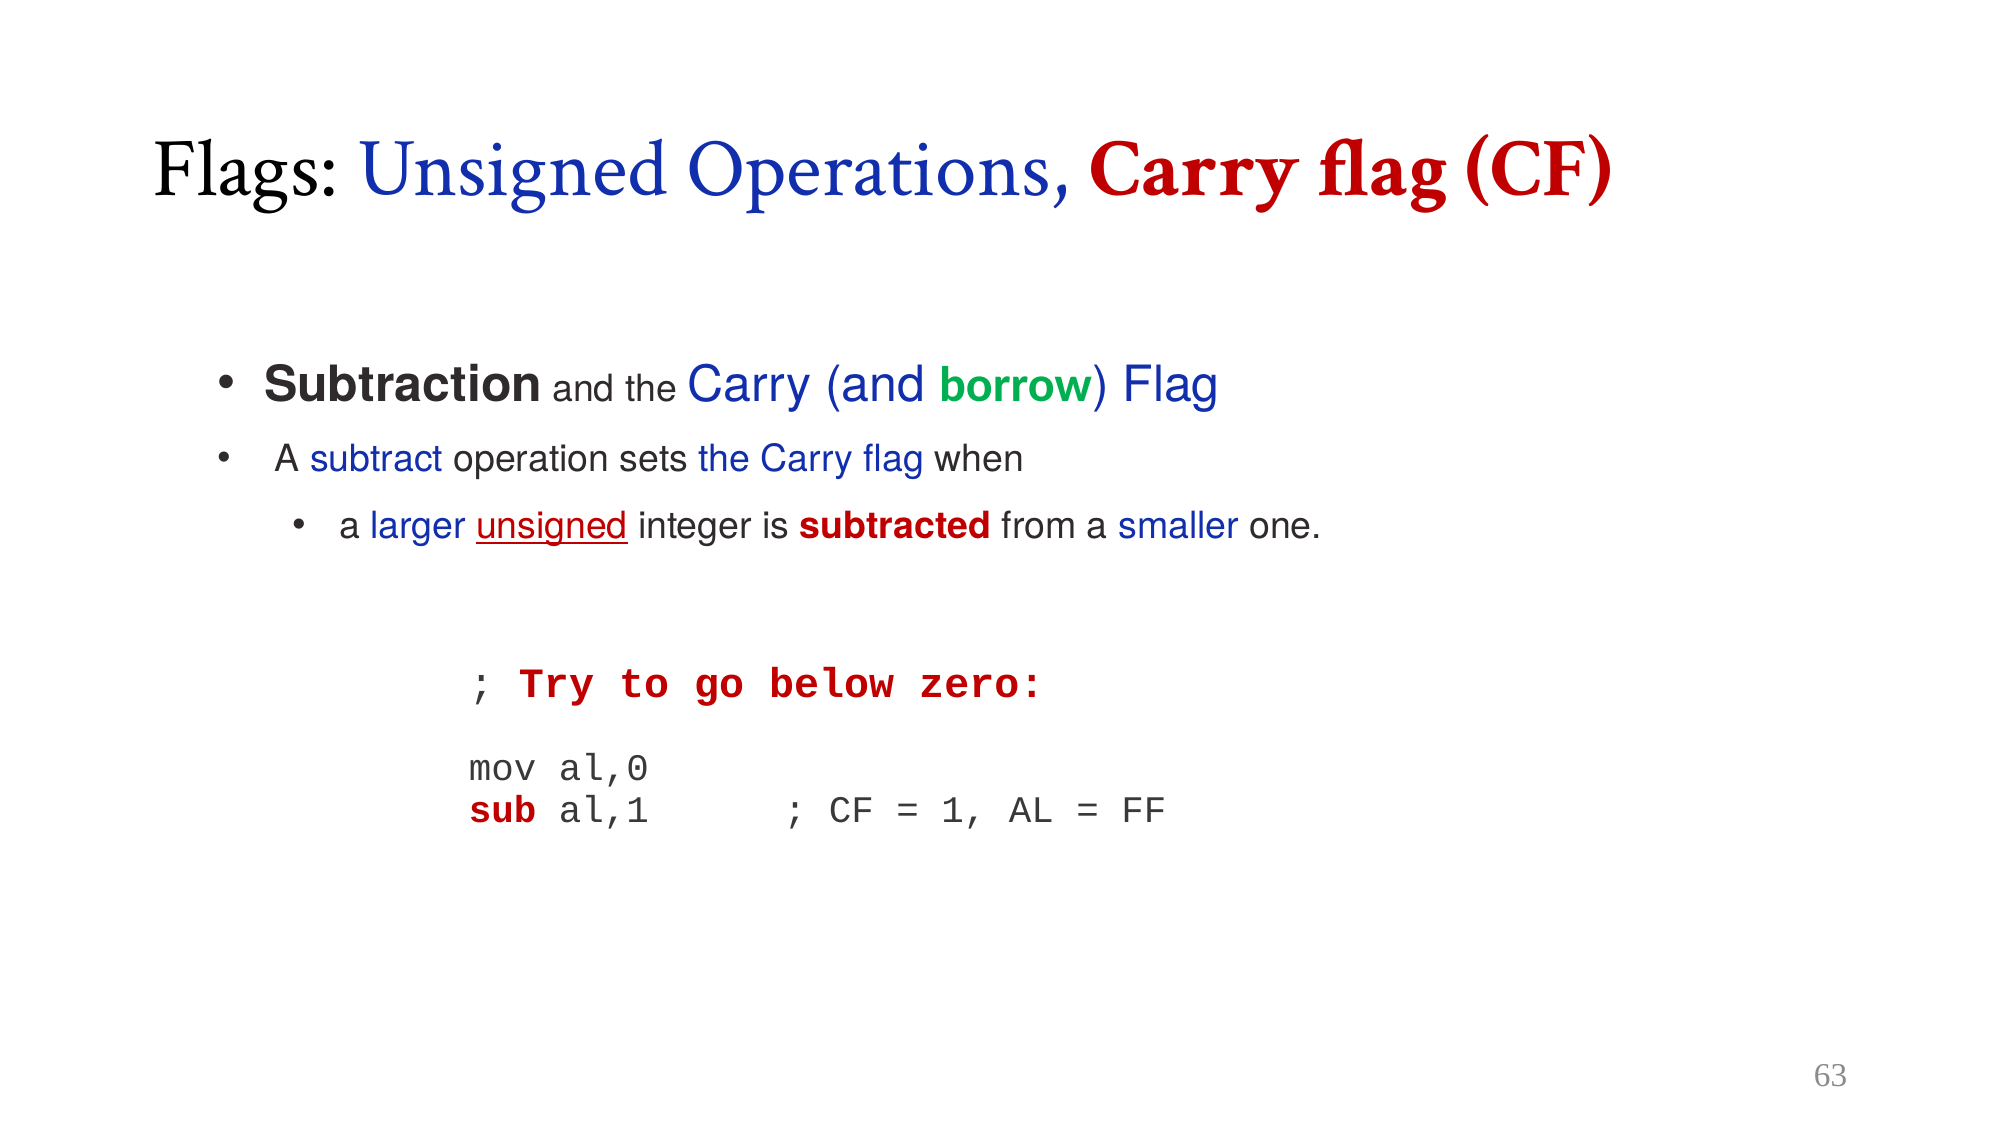

# Flags: Unsigned Operations, Carry flag (CF)
Subtraction and the Carry (and borrow) Flag
 A subtract operation sets the Carry flag when
a larger unsigned integer is subtracted from a smaller one.
; Try to go below zero:

mov al,0
sub al,1      ; CF = 1, AL = FF
63